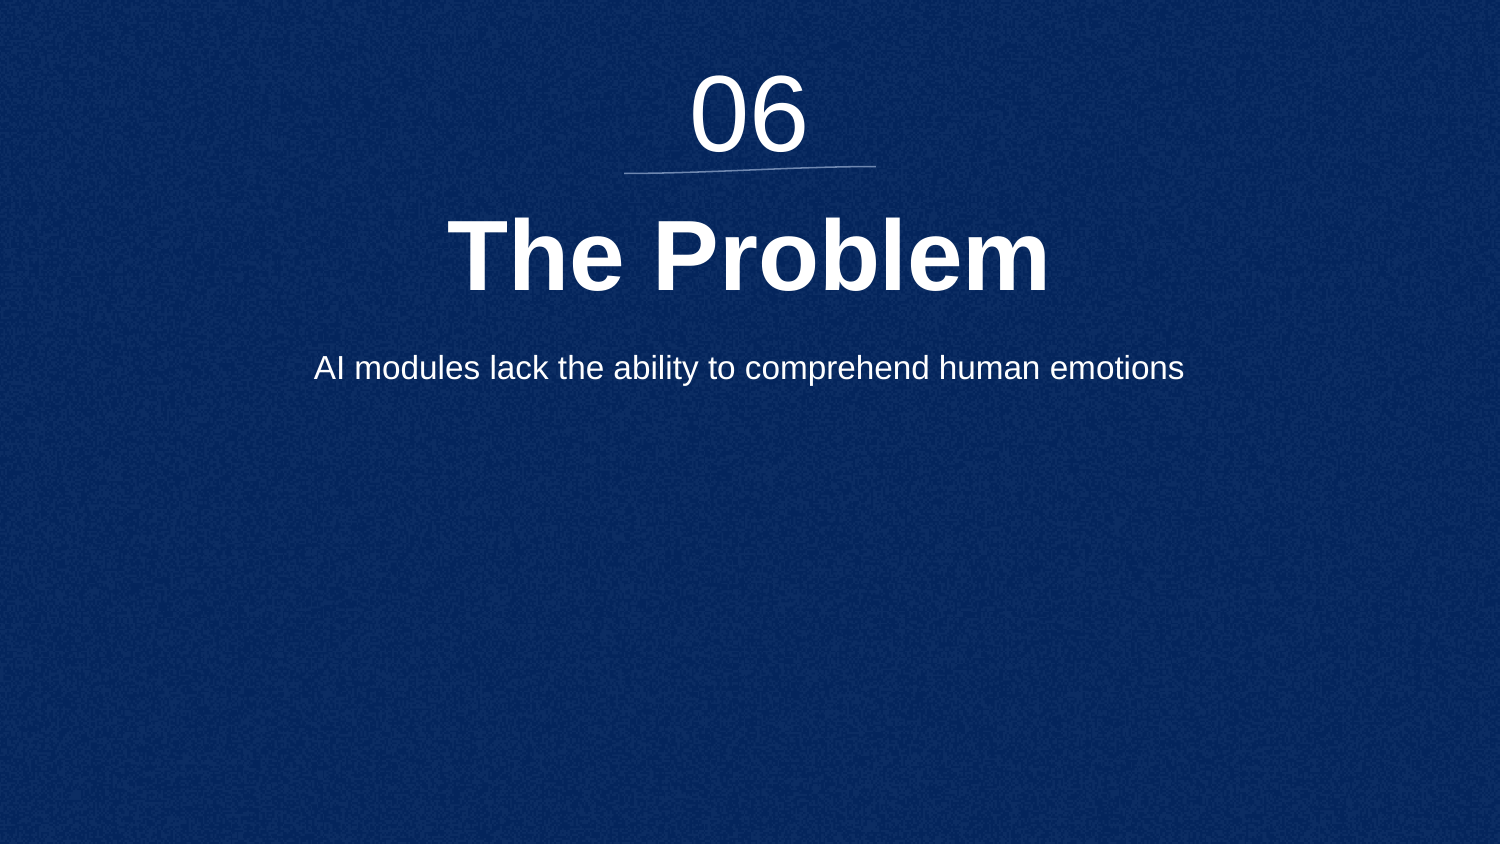

06
# The Problem
AI modules lack the ability to comprehend human emotions